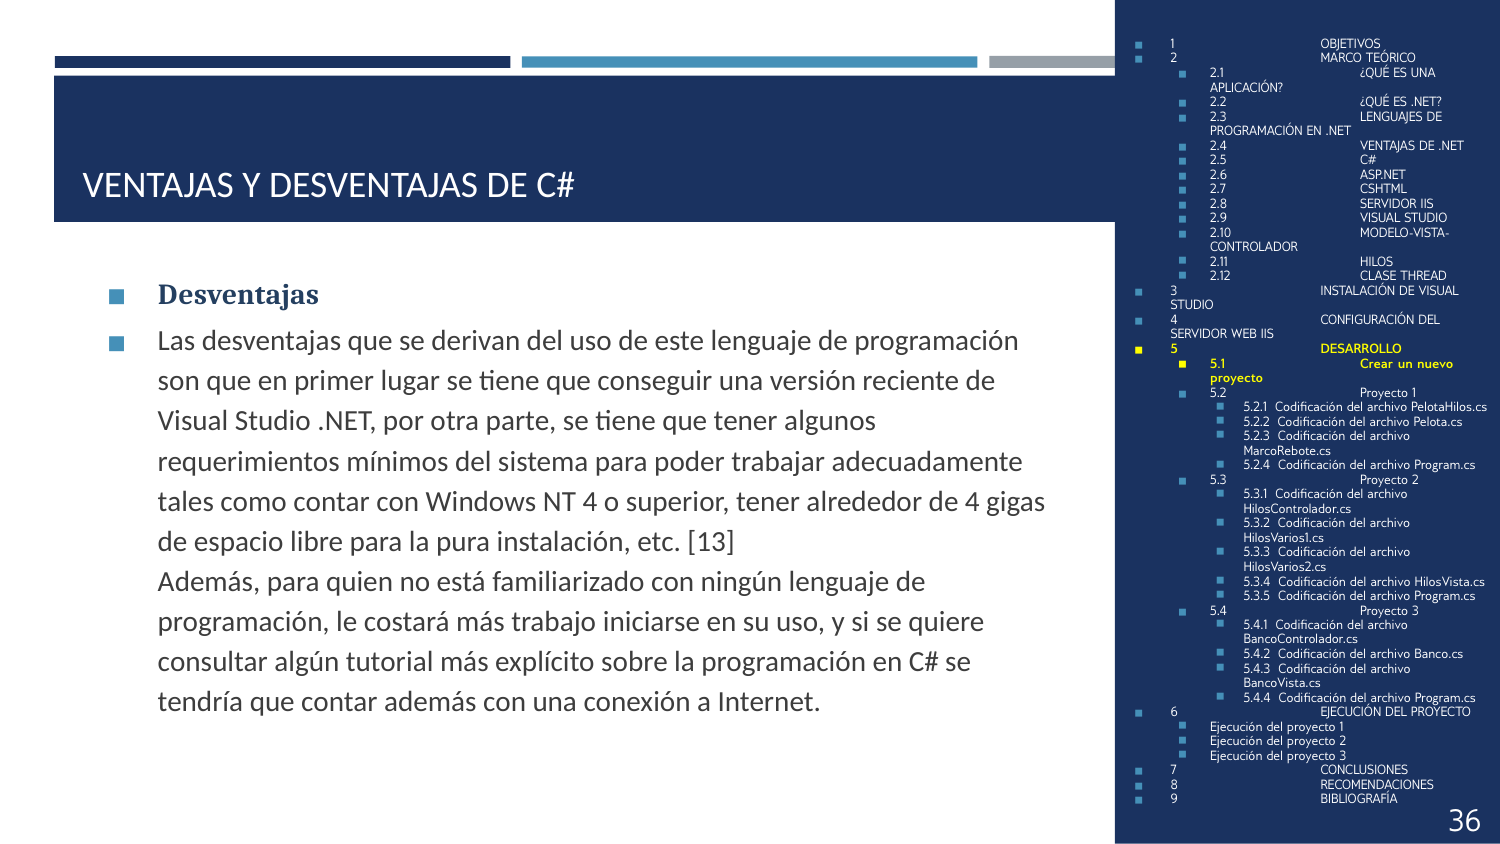

1	OBJETIVOS
2	MARCO TEÓRICO
2.1	¿QUÉ ES UNA APLICACIÓN?
2.2	¿QUÉ ES .NET?
2.3	LENGUAJES DE PROGRAMACIÓN EN .NET
2.4	VENTAJAS DE .NET
2.5	C#
2.6	ASP.NET
2.7	CSHTML
2.8	SERVIDOR IIS
2.9	VISUAL STUDIO
2.10	MODELO-VISTA-CONTROLADOR
2.11	HILOS
2.12	CLASE THREAD
3	INSTALACIÓN DE VISUAL STUDIO
4	CONFIGURACIÓN DEL SERVIDOR WEB IIS
5	DESARROLLO
5.1	Crear un nuevo proyecto
5.2	Proyecto 1
5.2.1  Codificación del archivo PelotaHilos.cs
5.2.2  Codificación del archivo Pelota.cs
5.2.3  Codificación del archivo MarcoRebote.cs
5.2.4  Codificación del archivo Program.cs
5.3	Proyecto 2
5.3.1  Codificación del archivo HilosControlador.cs
5.3.2  Codificación del archivo HilosVarios1.cs
5.3.3  Codificación del archivo HilosVarios2.cs
5.3.4  Codificación del archivo HilosVista.cs
5.3.5  Codificación del archivo Program.cs
5.4	Proyecto 3
5.4.1  Codificación del archivo BancoControlador.cs
5.4.2  Codificación del archivo Banco.cs
5.4.3  Codificación del archivo BancoVista.cs
5.4.4  Codificación del archivo Program.cs
6	EJECUCIÓN DEL PROYECTO
Ejecución del proyecto 1
Ejecución del proyecto 2
Ejecución del proyecto 3
7	CONCLUSIONES
8	RECOMENDACIONES
9	BIBLIOGRAFÍA
# VENTAJAS Y DESVENTAJAS DE C#
Desventajas
Las desventajas que se derivan del uso de este lenguaje de programación son que en primer lugar se tiene que conseguir una versión reciente de Visual Studio .NET, por otra parte, se tiene que tener algunos requerimientos mínimos del sistema para poder trabajar adecuadamente tales como contar con Windows NT 4 o superior, tener alrededor de 4 gigas de espacio libre para la pura instalación, etc. [13]
Además, para quien no está familiarizado con ningún lenguaje de programación, le costará más trabajo iniciarse en su uso, y si se quiere consultar algún tutorial más explícito sobre la programación en C# se tendría que contar además con una conexión a Internet.

36